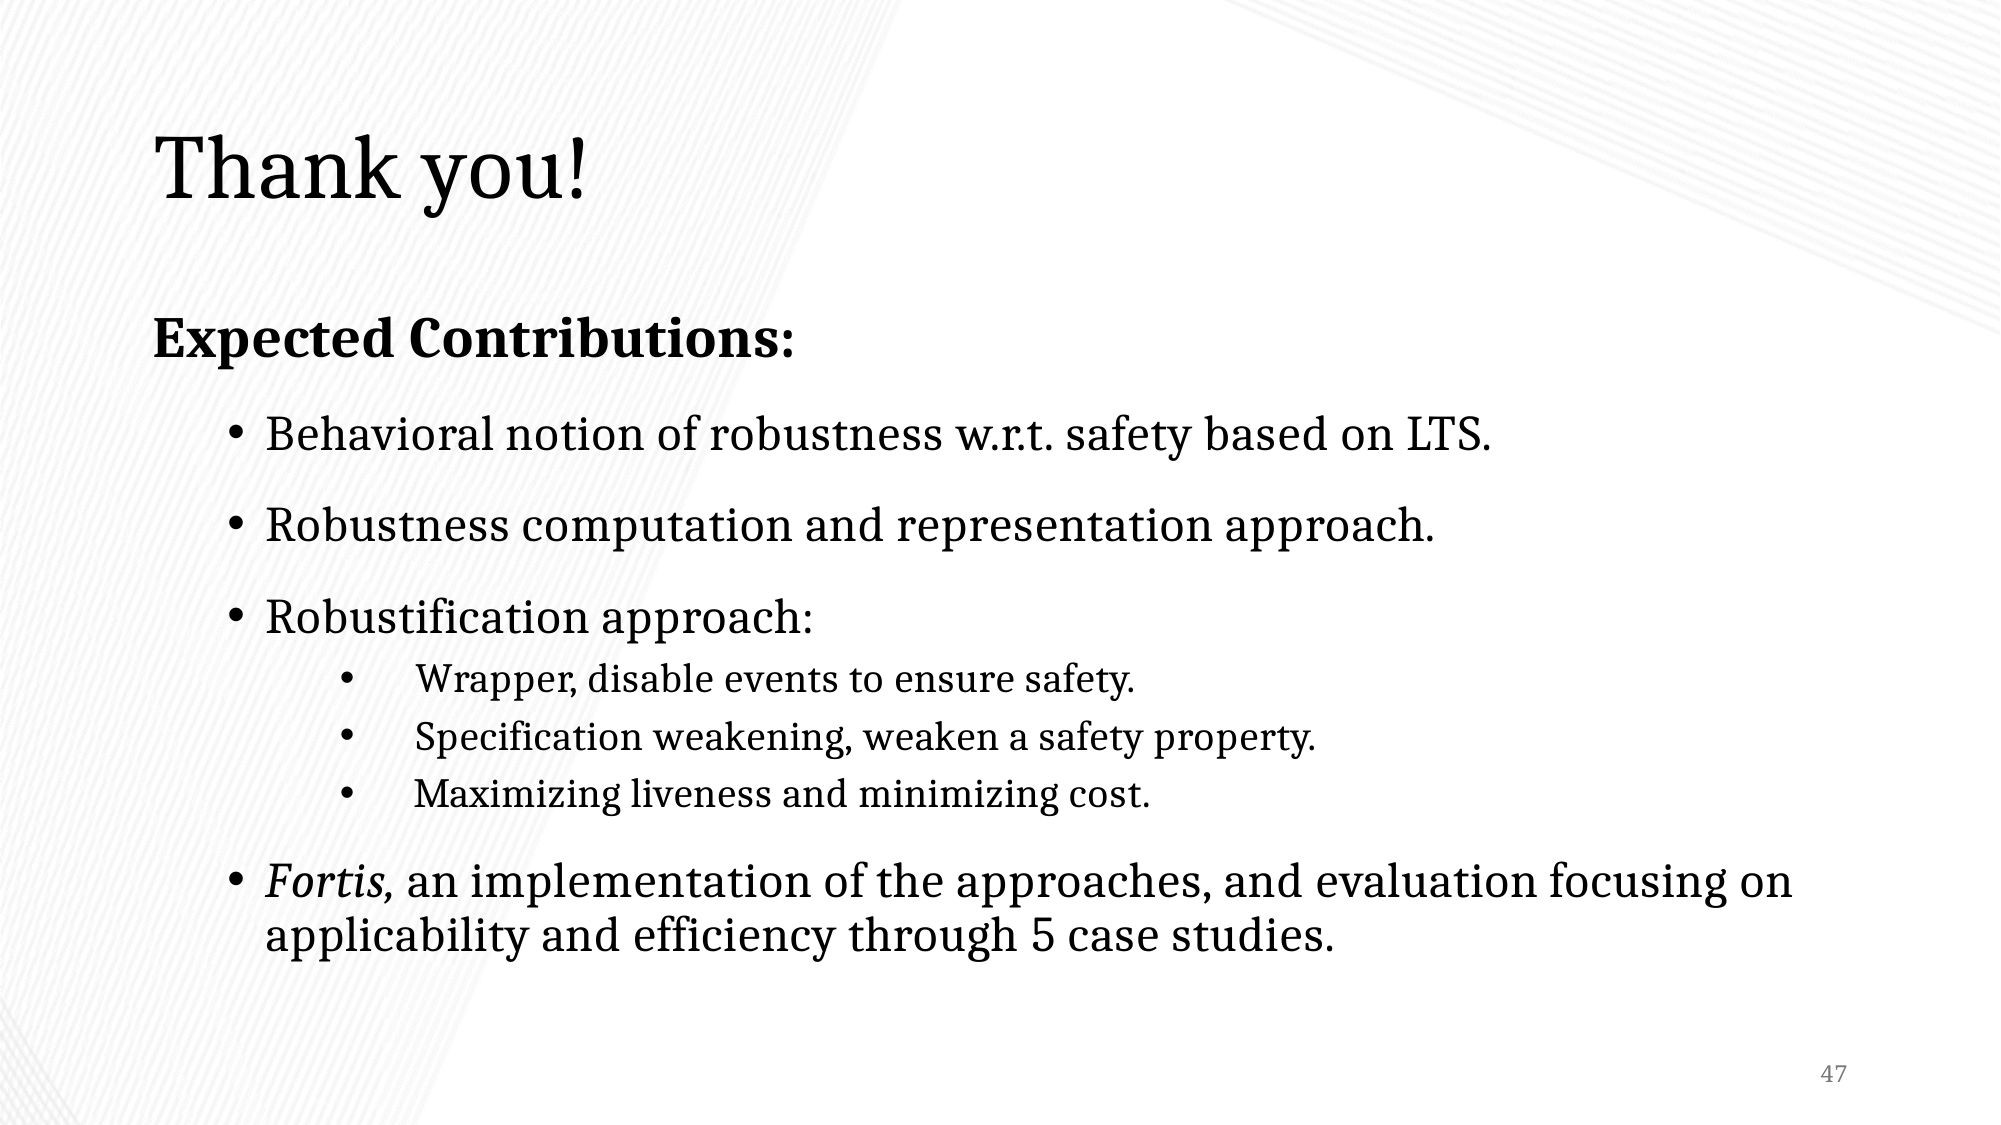

# Thank you!
Expected Contributions:
Behavioral notion of robustness w.r.t. safety based on LTS.
Robustness computation and representation approach.
Robustification approach:
Wrapper, disable events to ensure safety.
Specification weakening, weaken a safety property.
Maximizing liveness and minimizing cost.
Fortis, an implementation of the approaches, and evaluation focusing on applicability and efficiency through 5 case studies.
47